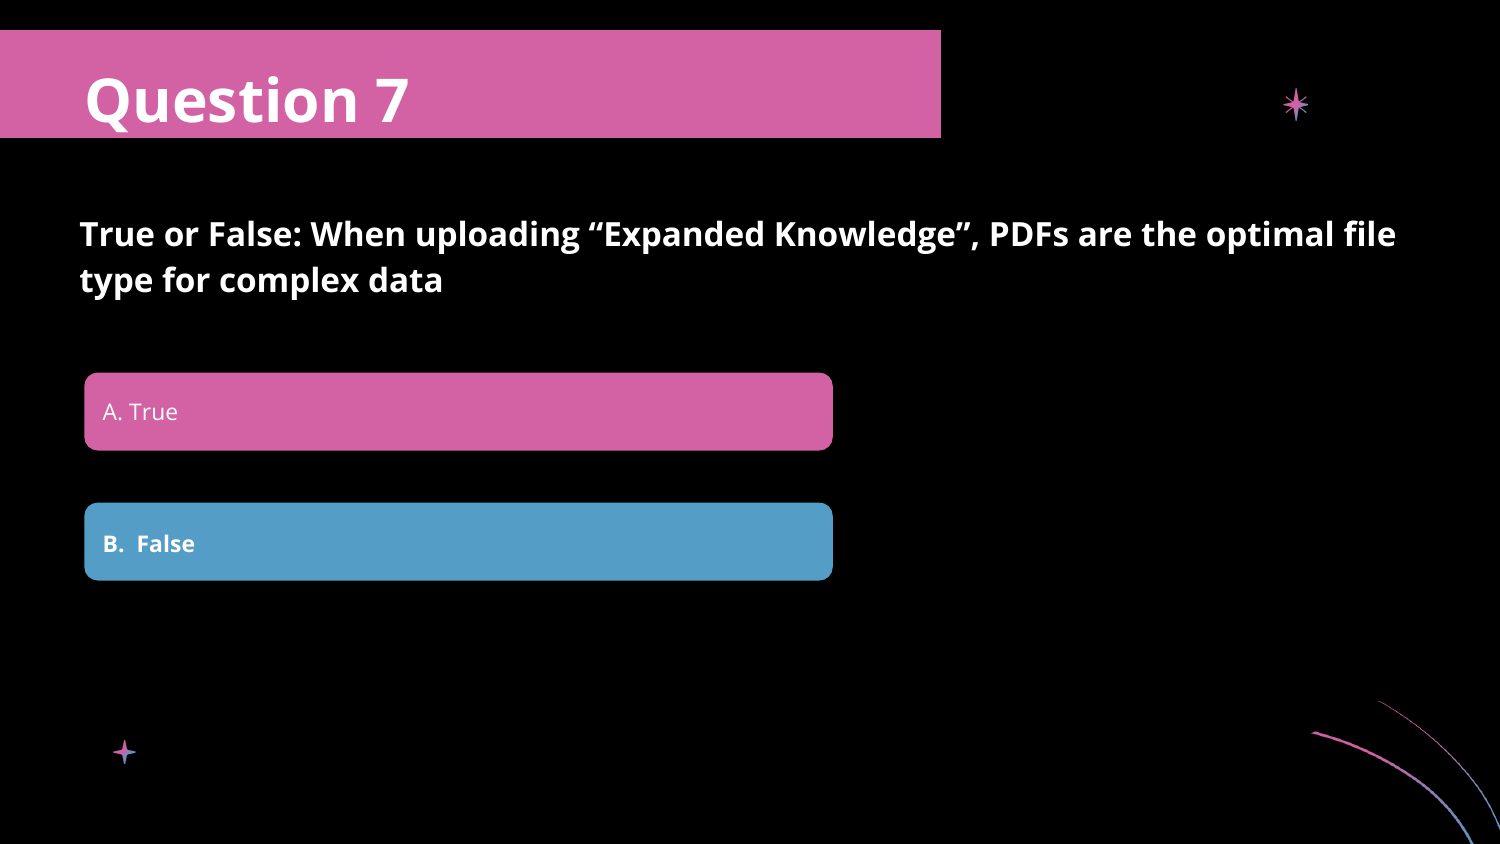

Question 7

True or False: When uploading “Expanded Knowledge”, PDFs are the optimal file type for complex data

A. True

B.  False